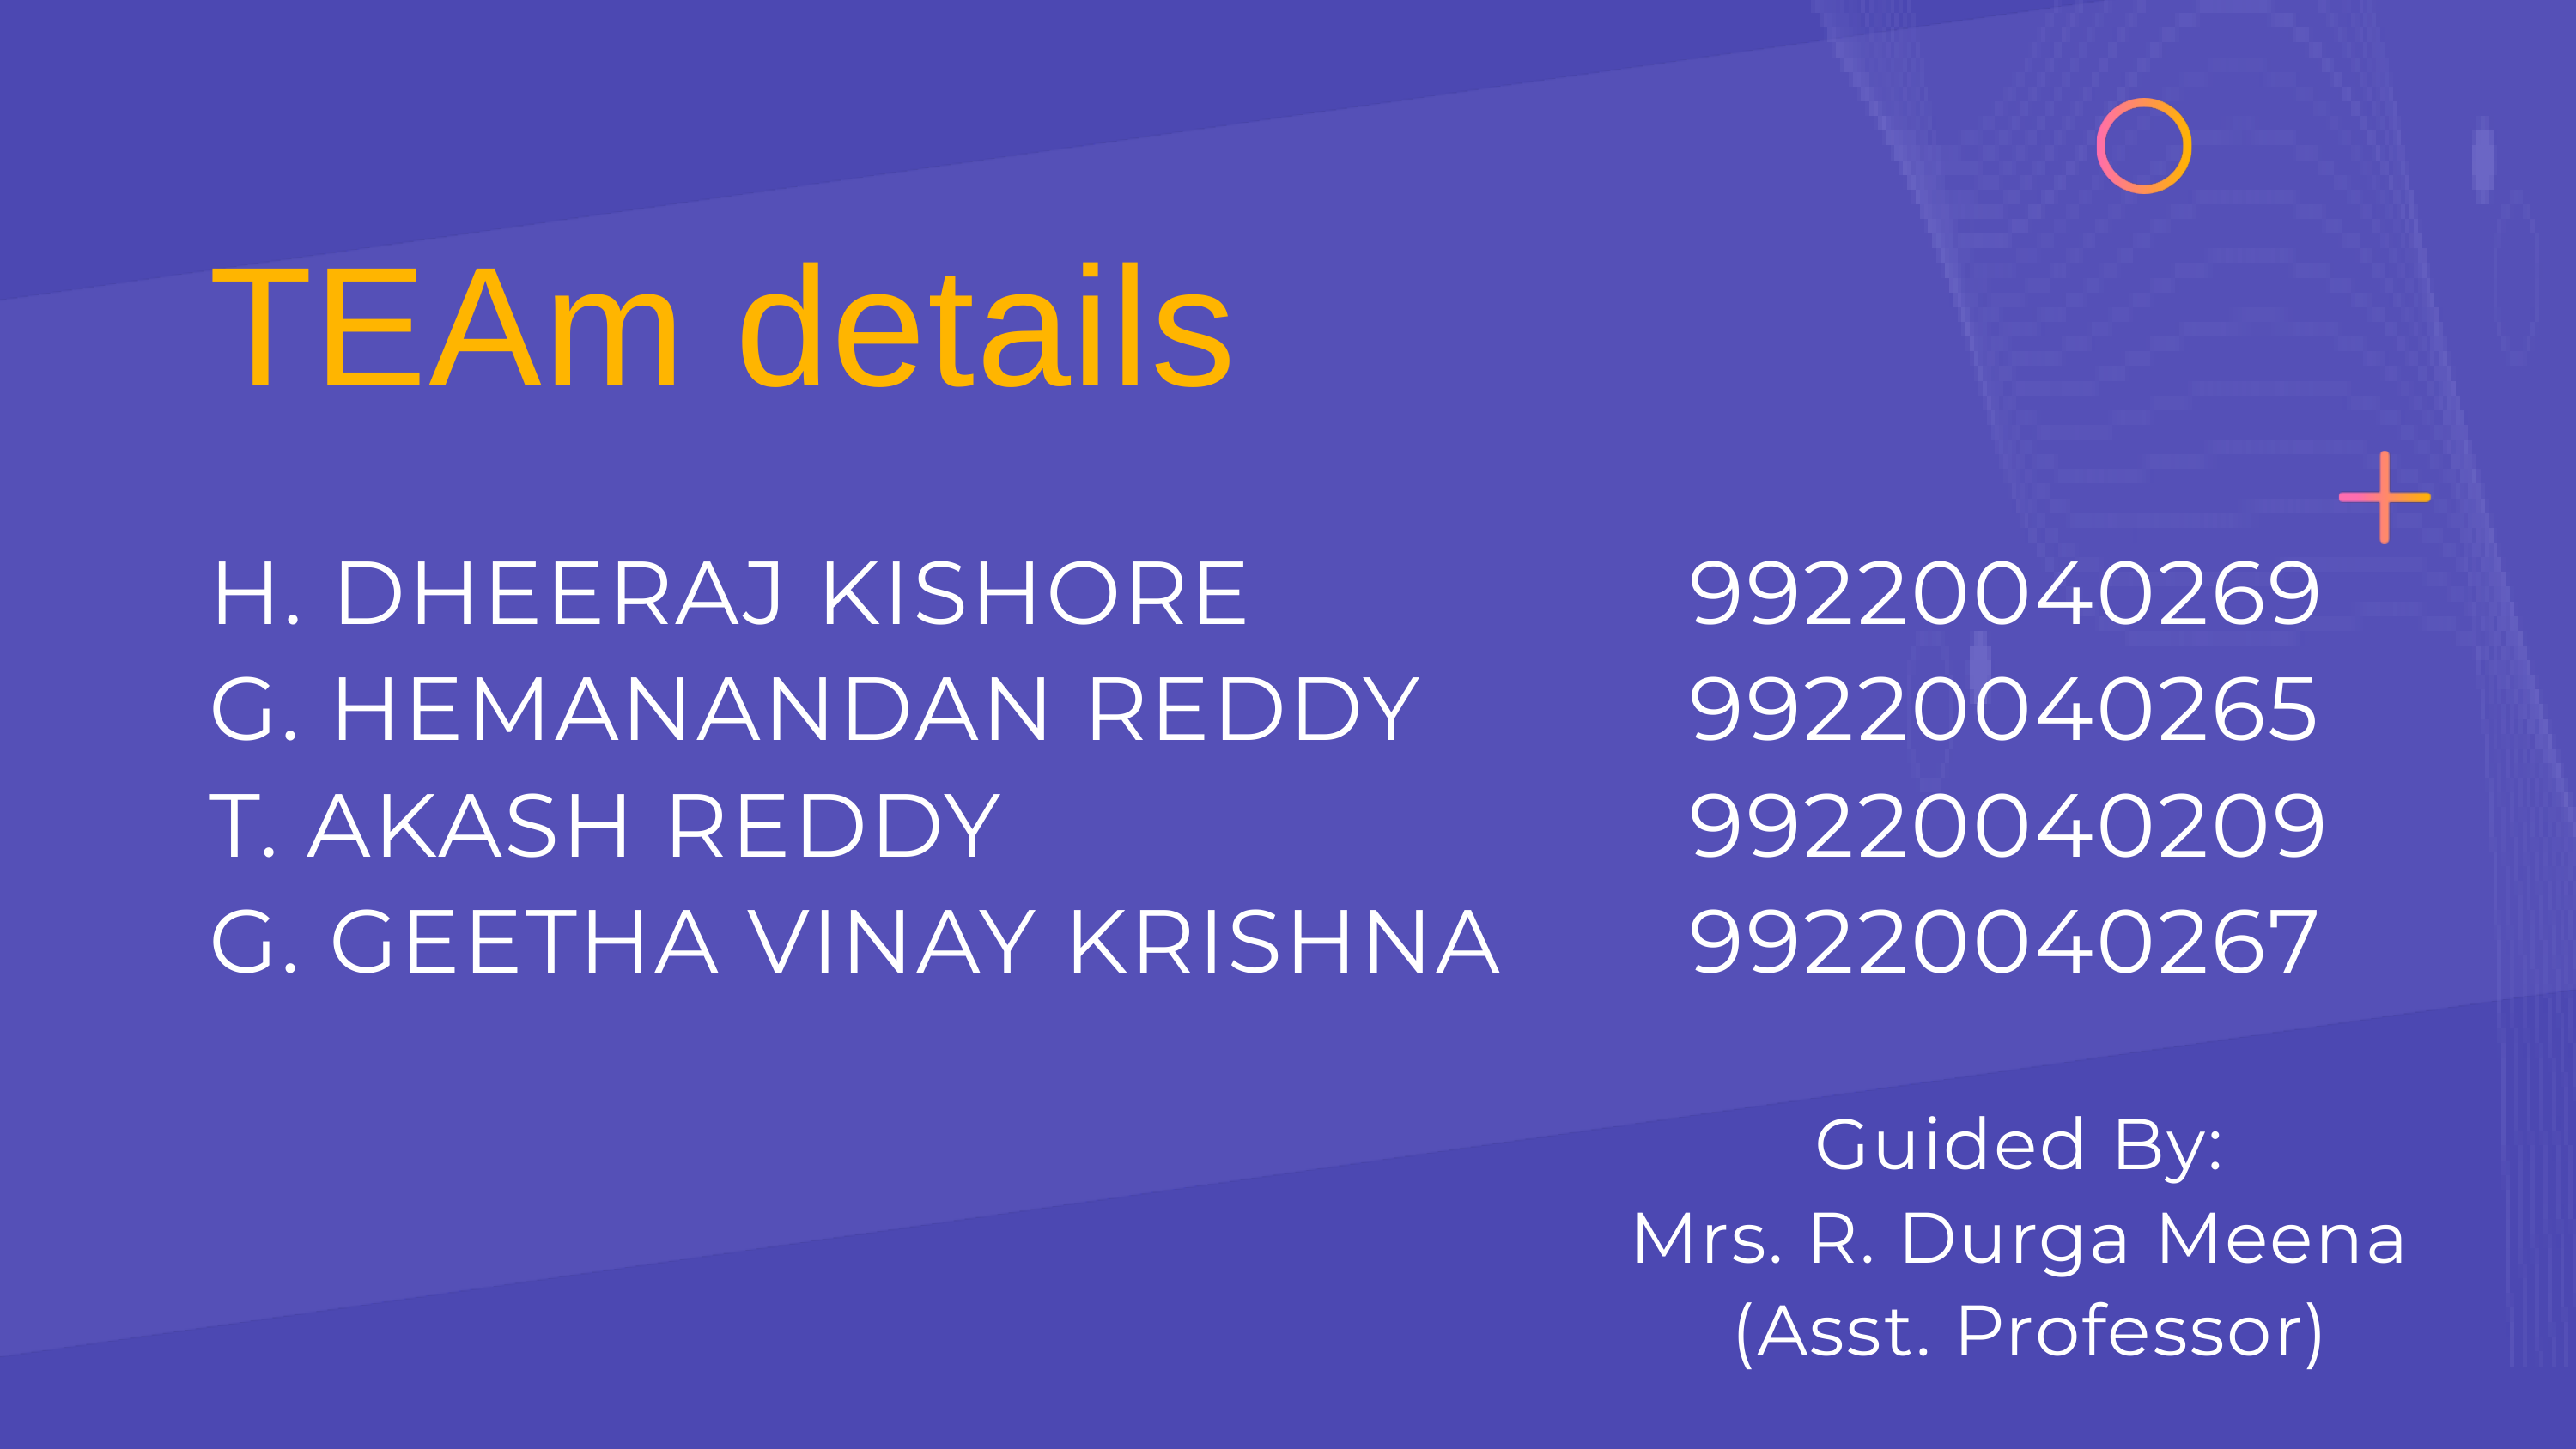

TEAm details

H. DHEERAJ KISHORE
G. HEMANANDAN REDDY
T. AKASH REDDY
G. GEETHA VINAY KRISHNA
99220040269
99220040265
99220040209
99220040267
Guided By:
Mrs. R. Durga Meena
(Asst. Professor)